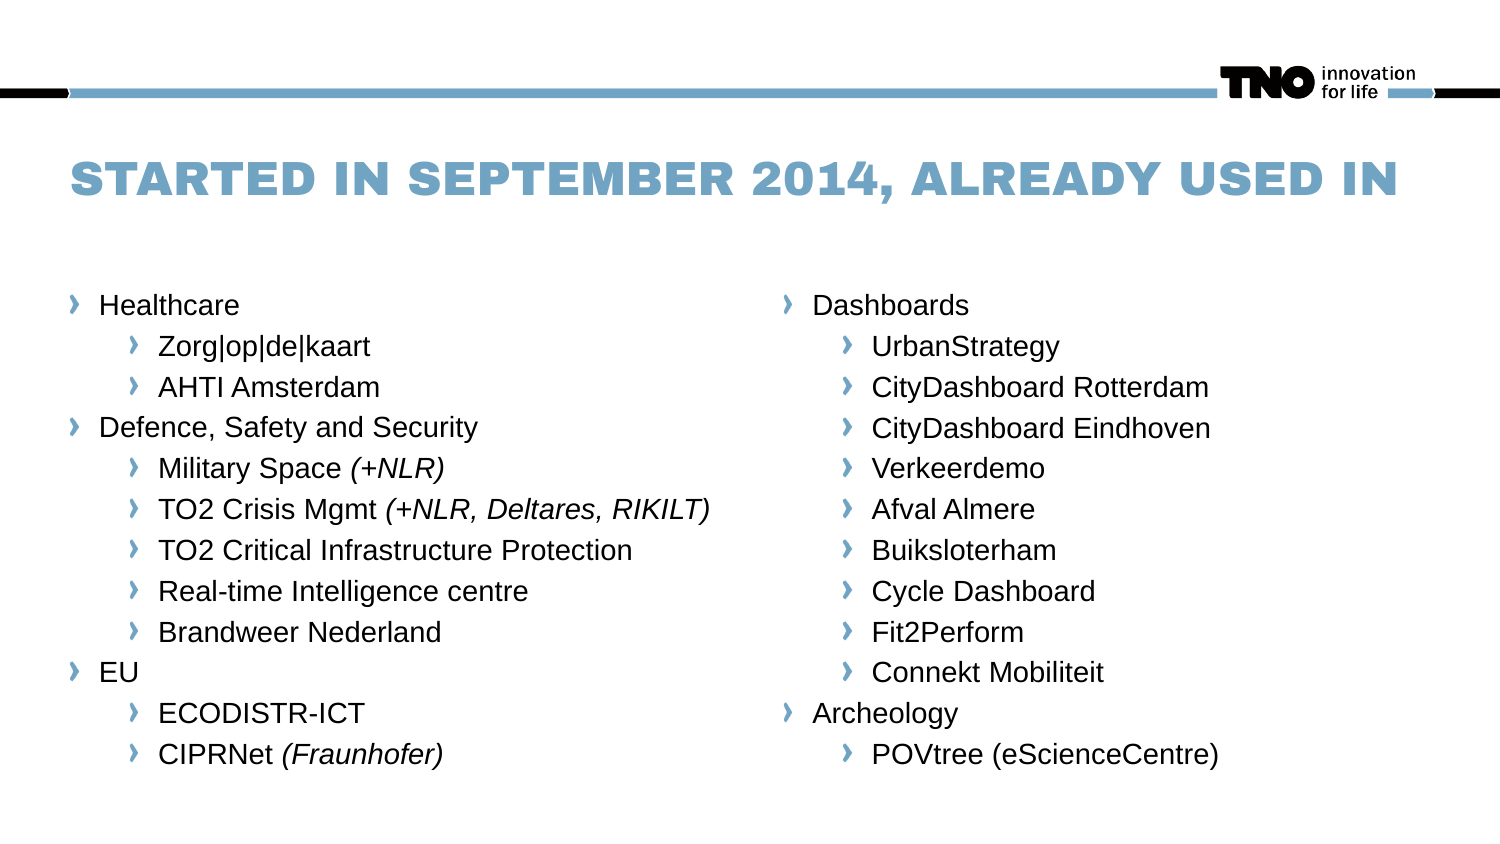

# started in September 2014, already used IN
Healthcare
Zorg|op|de|kaart
AHTI Amsterdam
Defence, Safety and Security
Military Space (+NLR)
TO2 Crisis Mgmt (+NLR, Deltares, RIKILT)
TO2 Critical Infrastructure Protection
Real-time Intelligence centre
Brandweer Nederland
EU
ECODISTR-ICT
CIPRNet (Fraunhofer)
Dashboards
UrbanStrategy
CityDashboard Rotterdam
CityDashboard Eindhoven
Verkeerdemo
Afval Almere
Buiksloterham
Cycle Dashboard
Fit2Perform
Connekt Mobiliteit
Archeology
POVtree (eScienceCentre)